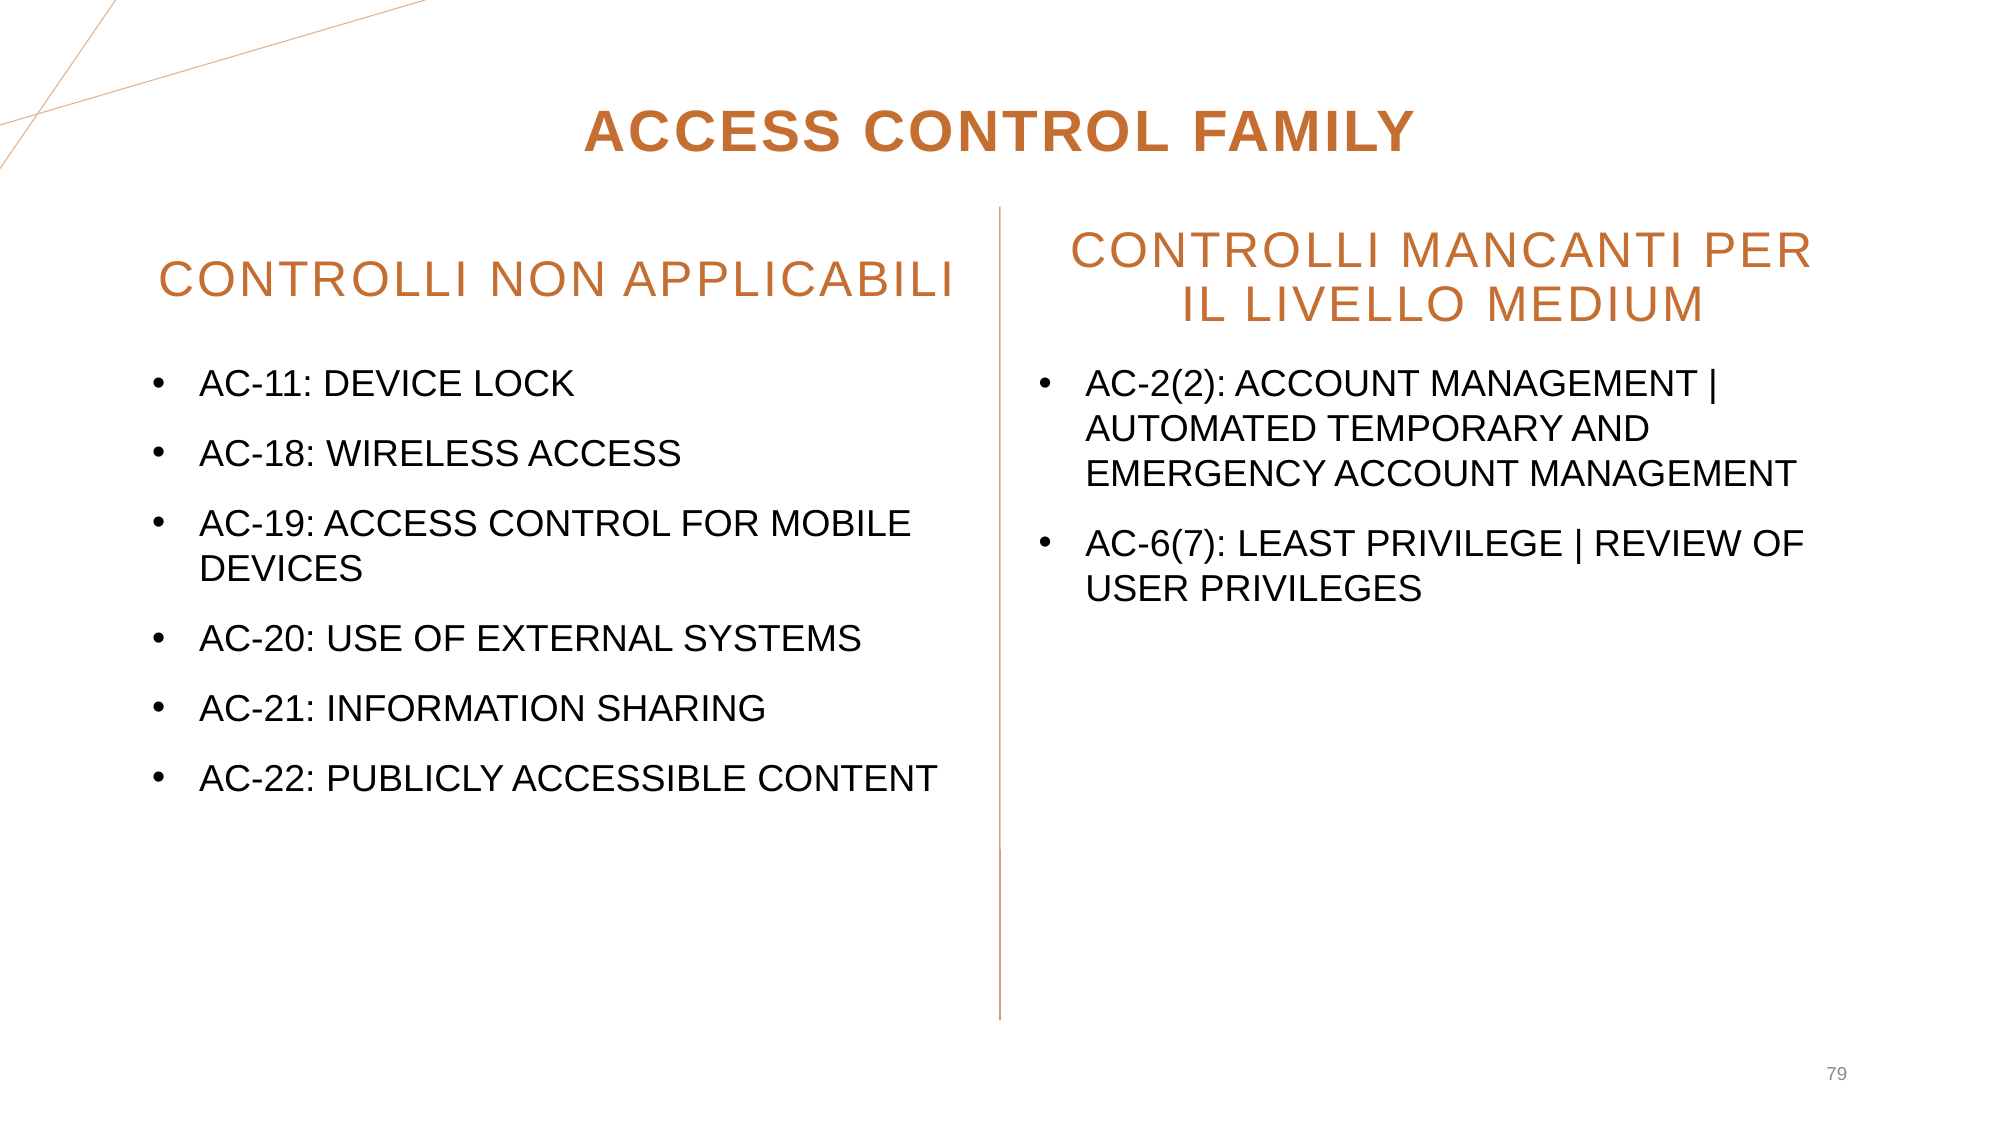

# access control Family
Controlli mancanti per il livello medium
Controlli non applicabili
AC-11: DEVICE LOCK
AC-18: WIRELESS ACCESS
AC-19: ACCESS CONTROL FOR MOBILE DEVICES
AC-20: USE OF EXTERNAL SYSTEMS
AC-21: INFORMATION SHARING
AC-22: PUBLICLY ACCESSIBLE CONTENT
AC-2(2): ACCOUNT MANAGEMENT | AUTOMATED TEMPORARY AND EMERGENCY ACCOUNT MANAGEMENT
AC-6(7): LEAST PRIVILEGE | REVIEW OF USER PRIVILEGES

79